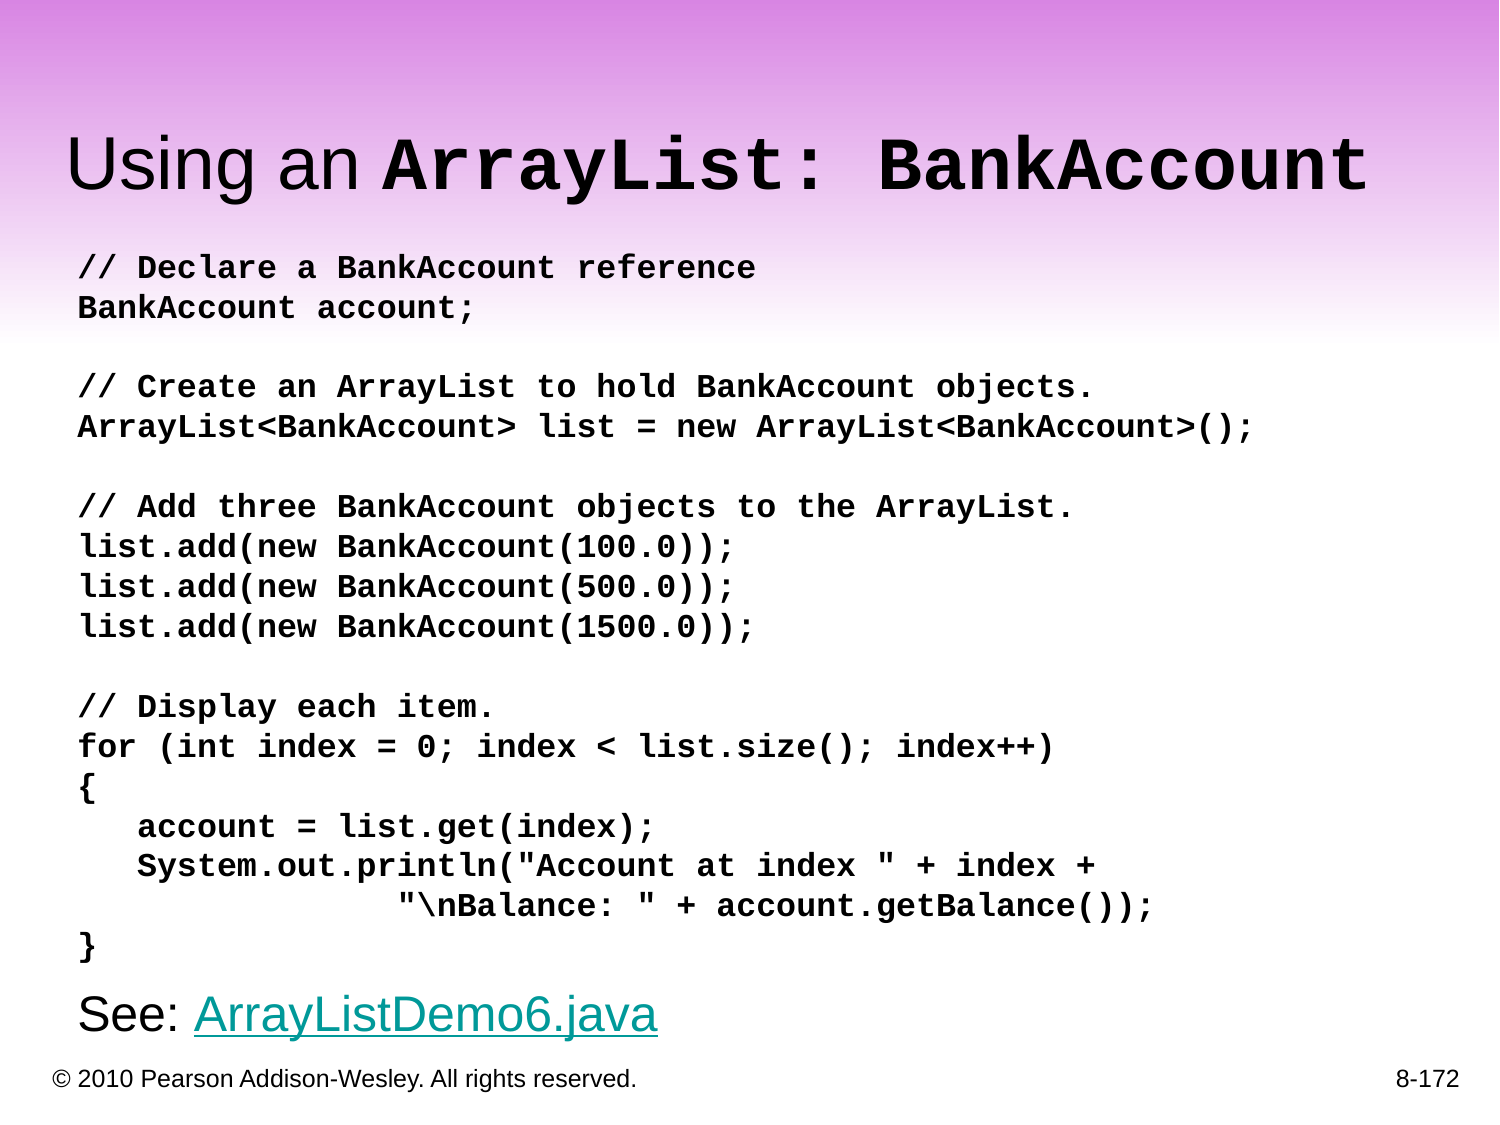

Using an ArrayList: BankAccount
// Declare a BankAccount reference
BankAccount account;

// Create an ArrayList to hold BankAccount objects.
ArrayList<BankAccount> list = new ArrayList<BankAccount>();
// Add three BankAccount objects to the ArrayList.
list.add(new BankAccount(100.0));
list.add(new BankAccount(500.0));
list.add(new BankAccount(1500.0));
// Display each item.
for (int index = 0; index < list.size(); index++)
{
   account = list.get(index);
   System.out.println("Account at index " + index +
                "\nBalance: " + account.getBalance());
}
See: ArrayListDemo6.java
8-172